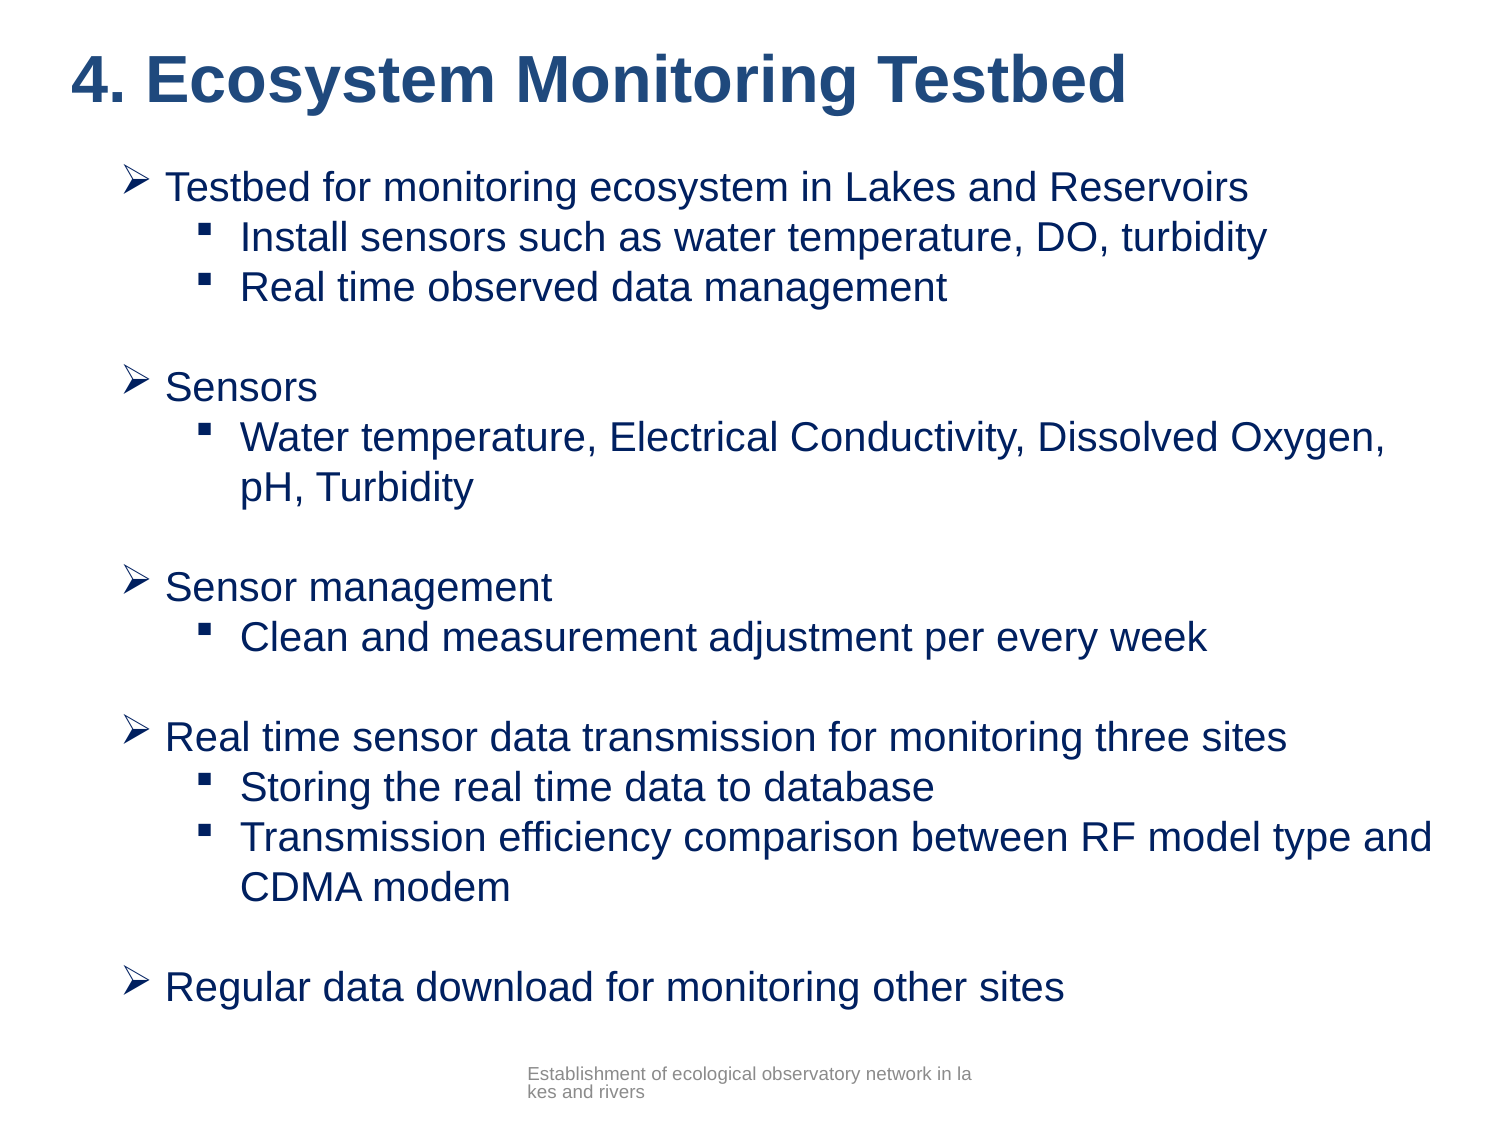

4. Ecosystem Monitoring Testbed
Testbed for monitoring ecosystem in Lakes and Reservoirs
Install sensors such as water temperature, DO, turbidity
Real time observed data management

Sensors
Water temperature, Electrical Conductivity, Dissolved Oxygen, pH, Turbidity

Sensor management
Clean and measurement adjustment per every week

Real time sensor data transmission for monitoring three sites
Storing the real time data to database
Transmission efficiency comparison between RF model type and CDMA modem

Regular data download for monitoring other sites
Establishment of ecological observatory network in lakes and rivers